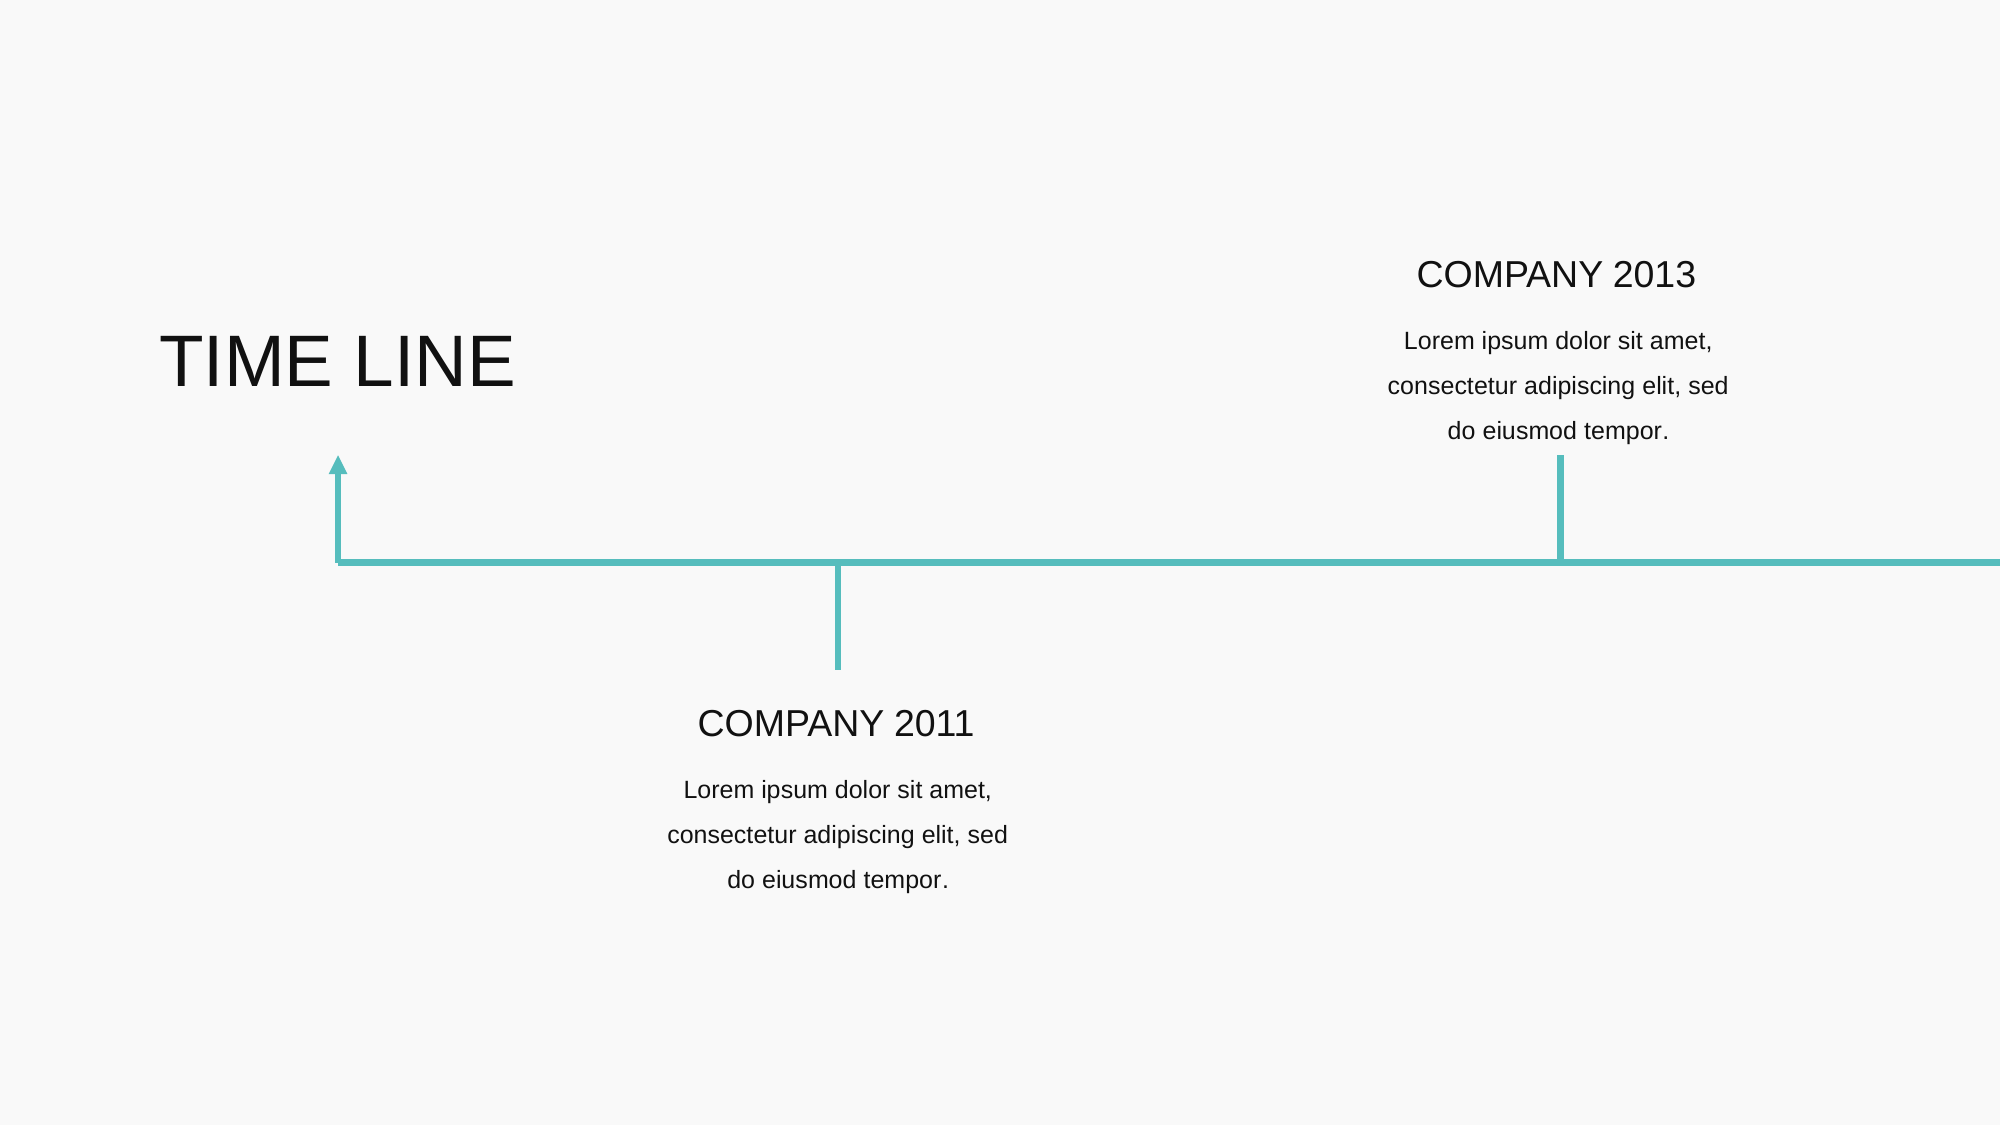

COMPANY 2013
Lorem ipsum dolor sit amet, consectetur adipiscing elit, sed do eiusmod tempor.
TIME LINE

COMPANY 2011
Lorem ipsum dolor sit amet, consectetur adipiscing elit, sed do eiusmod tempor.